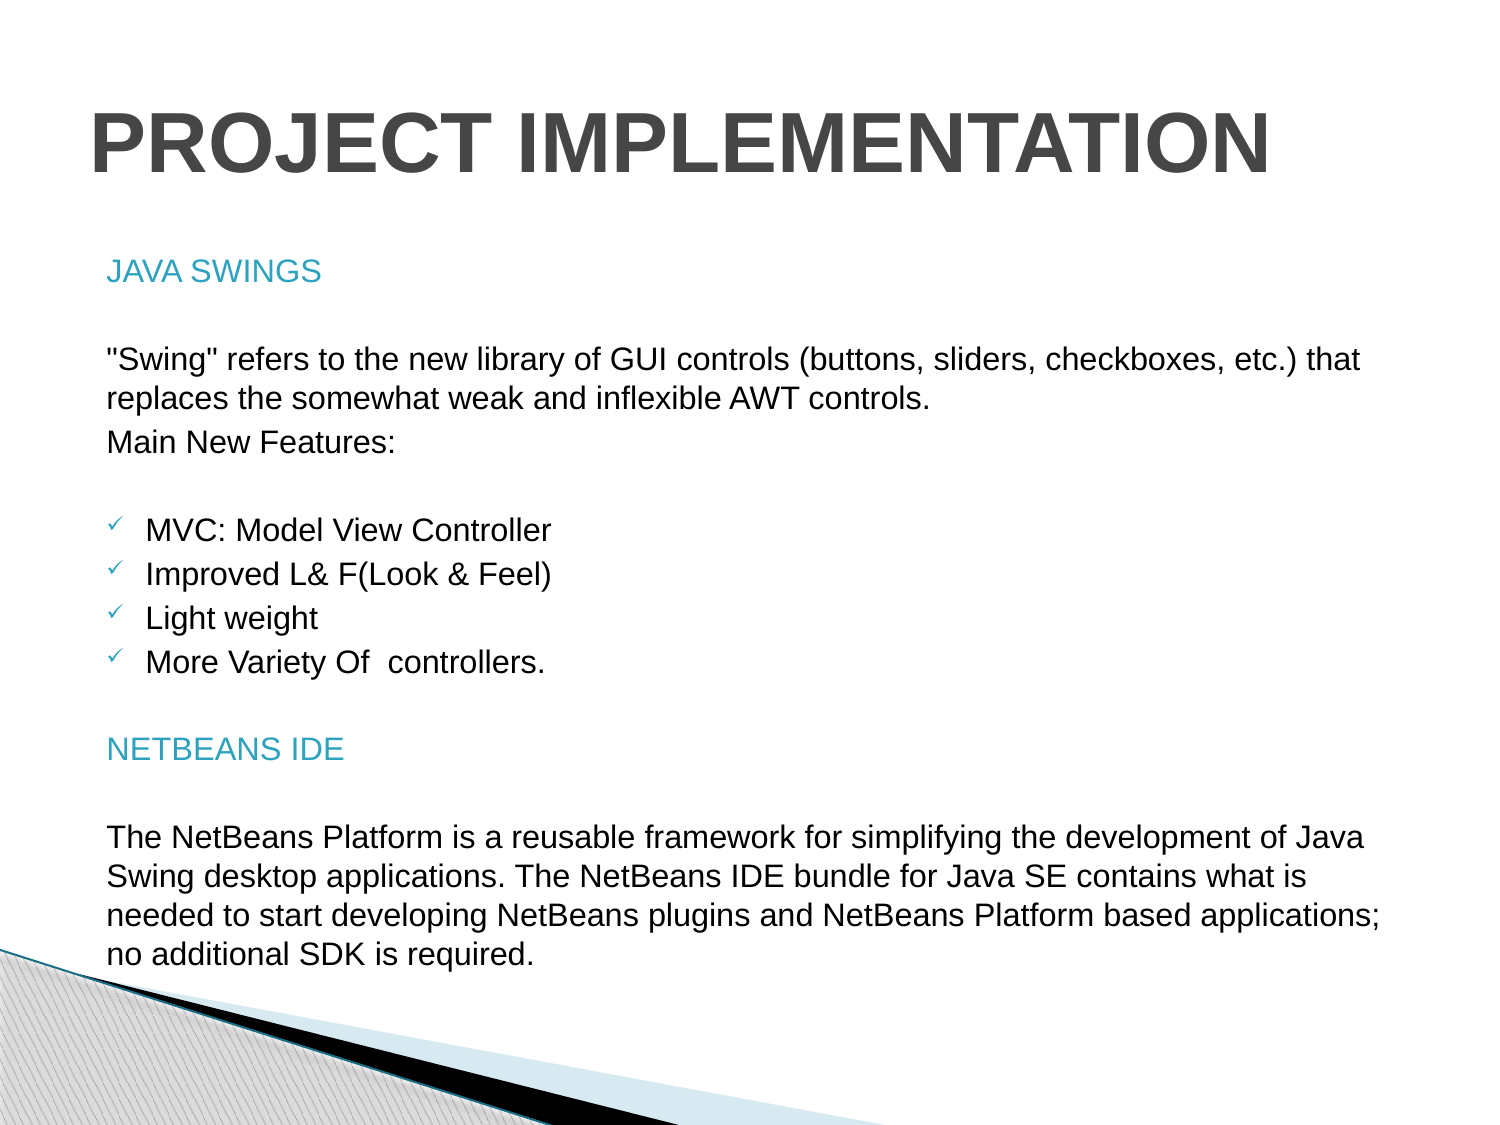

# PROJECT IMPLEMENTATION
JAVA SWINGS

"Swing" refers to the new library of GUI controls (buttons, sliders, checkboxes, etc.) that replaces the somewhat weak and inflexible AWT controls.
Main New Features:

MVC: Model View Controller
Improved L& F(Look & Feel)
Light weight
More Variety Of  controllers.

NETBEANS IDE

The NetBeans Platform is a reusable framework for simplifying the development of Java Swing desktop applications. The NetBeans IDE bundle for Java SE contains what is needed to start developing NetBeans plugins and NetBeans Platform based applications; no additional SDK is required.